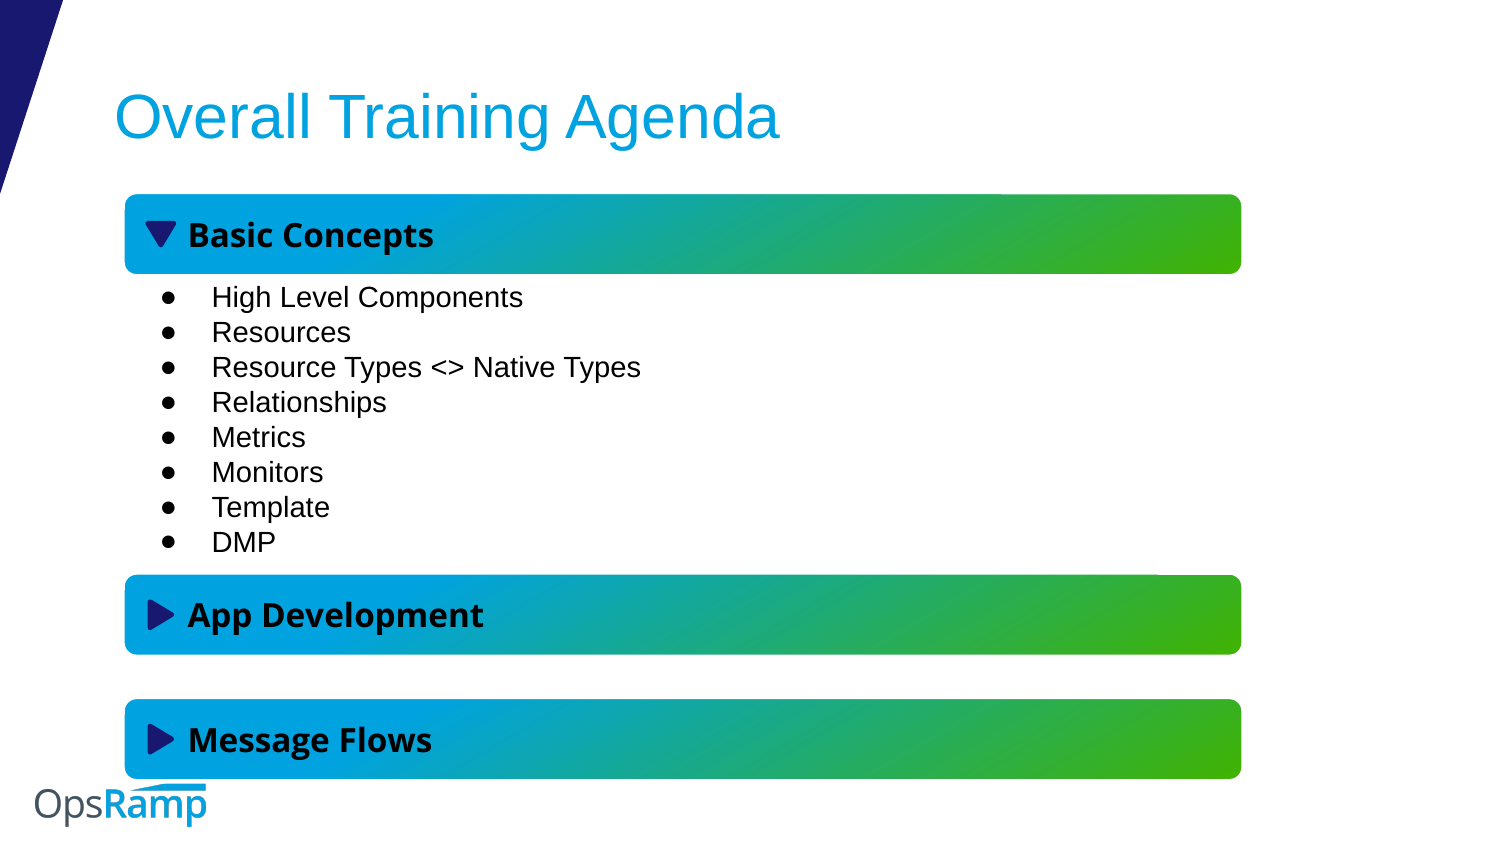

# Overall Training Agenda

Basic Concepts

High Level Components
Resources
Resource Types <> Native Types
Relationships
Metrics
Monitors
Template
DMP

App Development

Message Flows